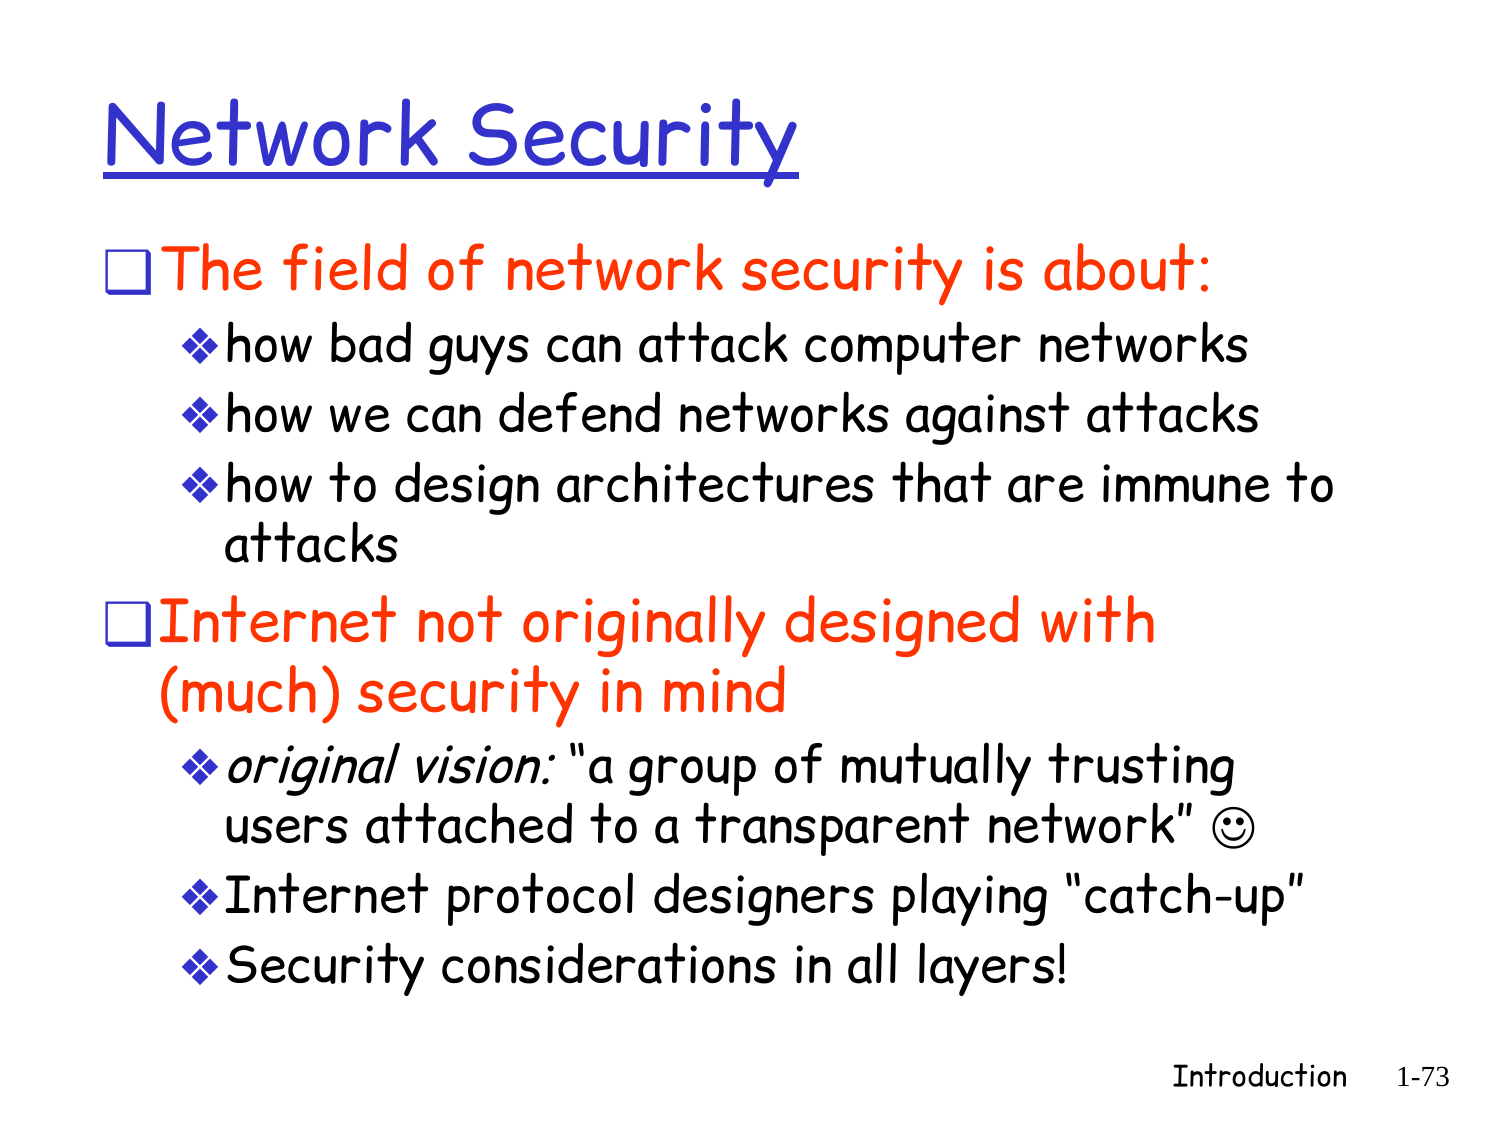

# Network Security
The field of network security is about:
how bad guys can attack computer networks
how we can defend networks against attacks
how to design architectures that are immune to attacks
Internet not originally designed with (much) security in mind
original vision: “a group of mutually trusting users attached to a transparent network” ☺
Internet protocol designers playing “catch-up”
Security considerations in all layers!

 Introduction
1-73